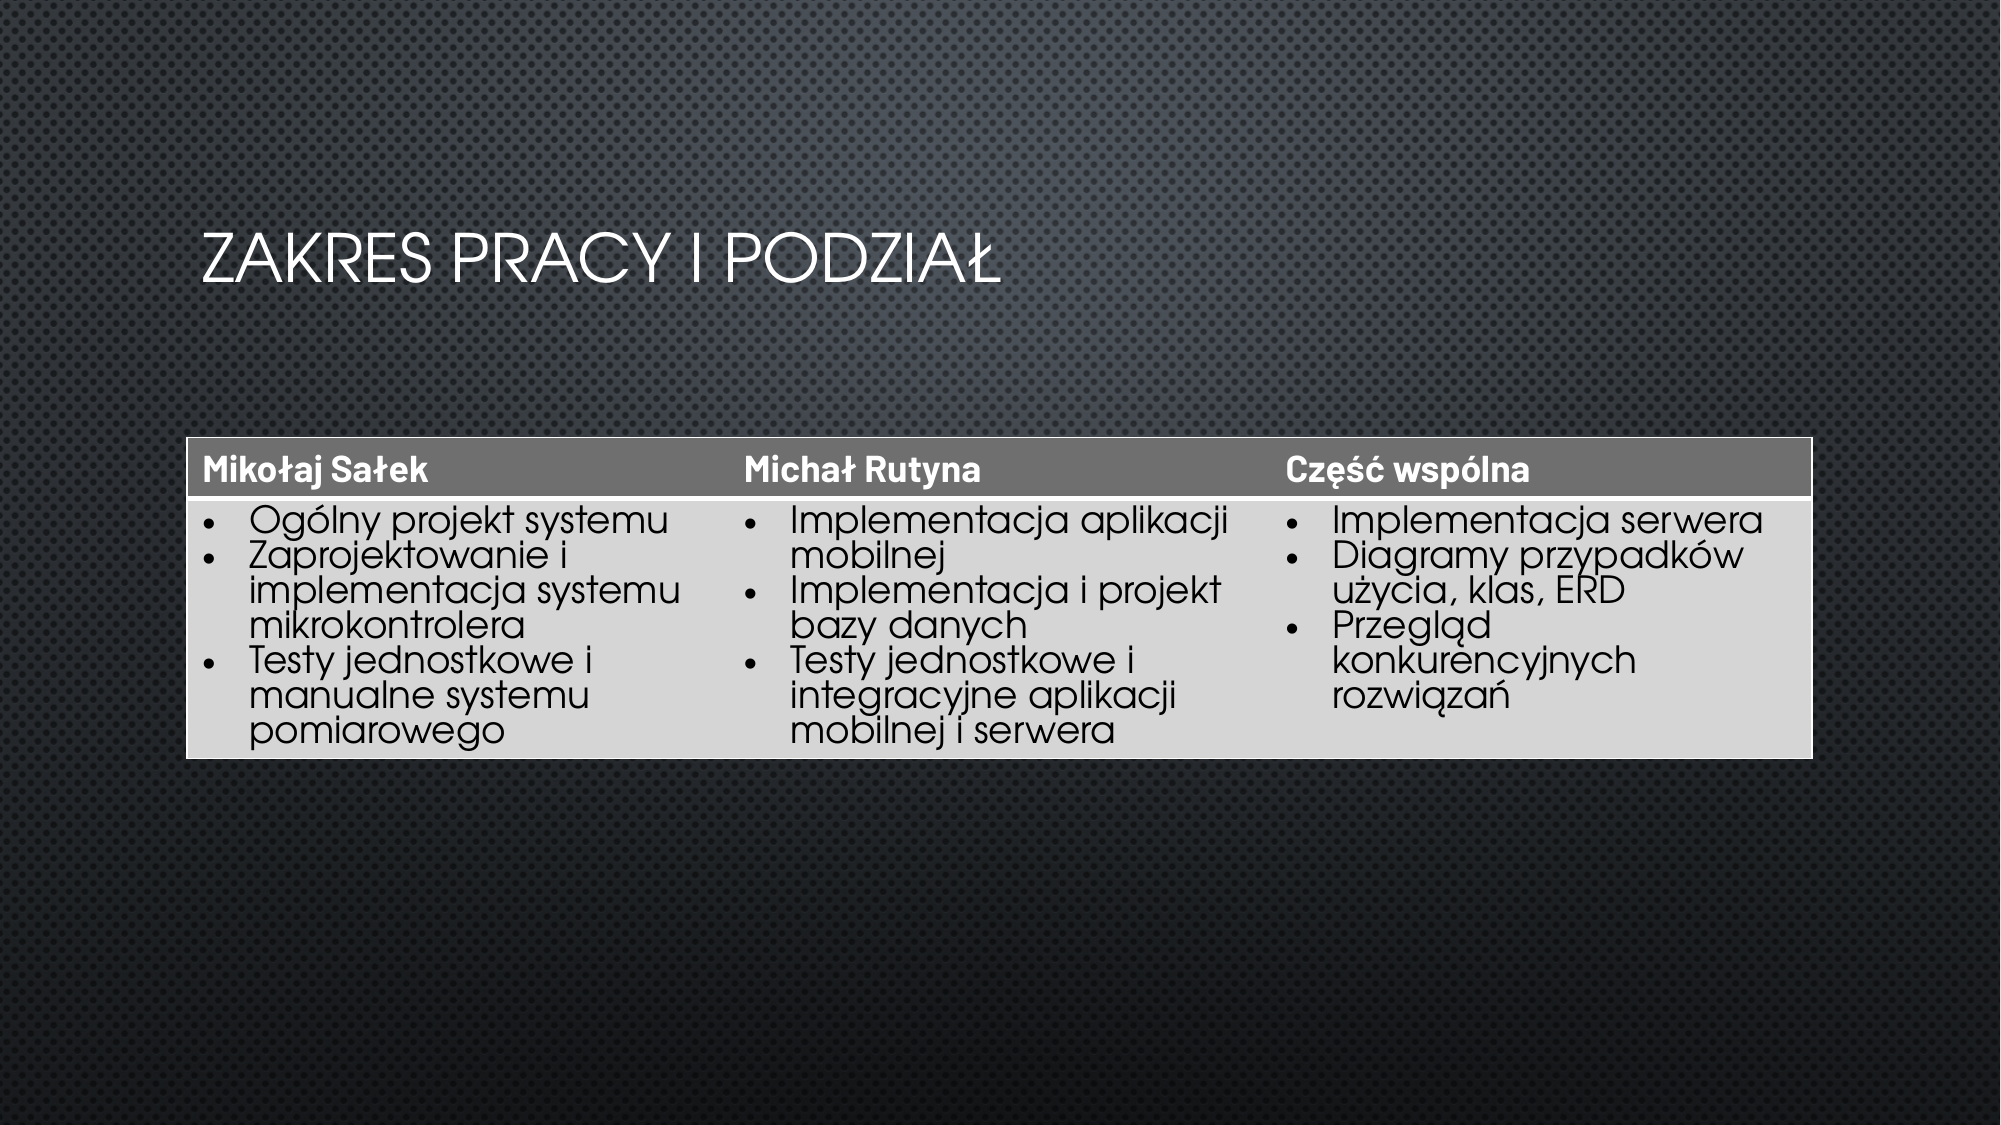

# zakres pracy i podział
| Mikołaj Sałek | Michał Rutyna | Część wspólna |
| --- | --- | --- |
| Ogólny projekt systemu Zaprojektowanie i implementacja systemu mikrokontrolera Testy jednostkowe i manualne systemu pomiarowego | Implementacja aplikacji mobilnej Implementacja i projekt bazy danych Testy jednostkowe i integracyjne aplikacji mobilnej i serwera | Implementacja serwera Diagramy przypadków użycia, klas, ERD Przegląd konkurencyjnych rozwiązań |